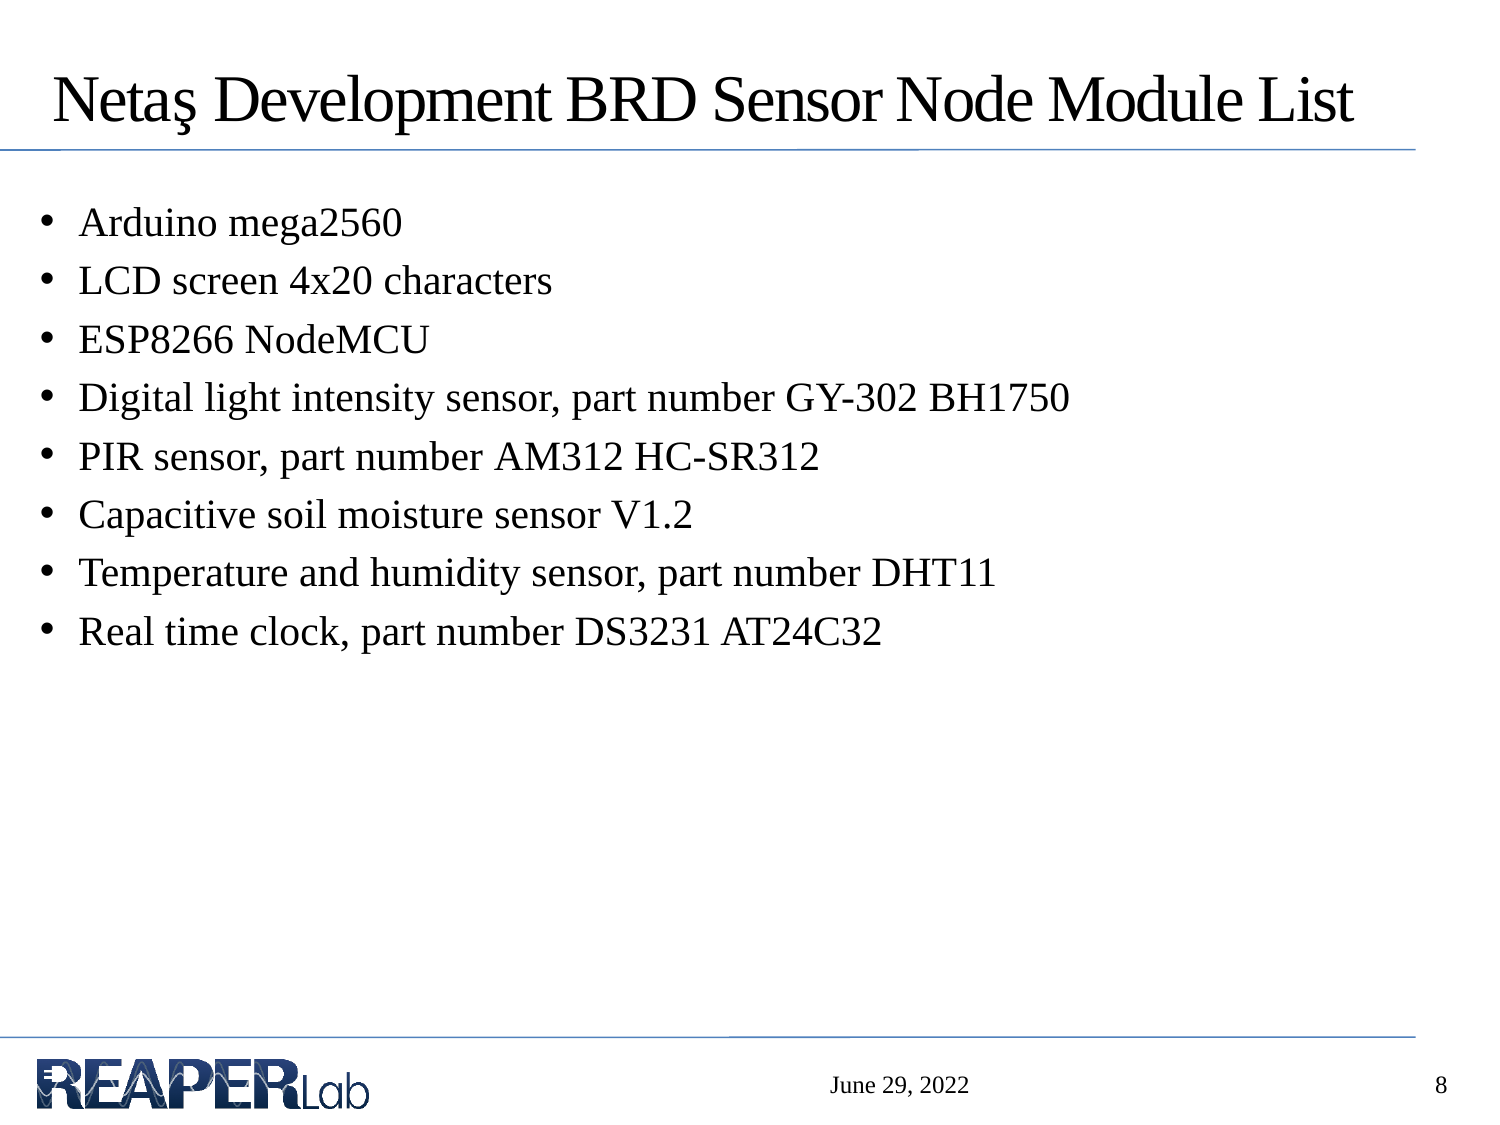

# Netaş Development BRD Sensor Node Module List
Arduino mega2560
LCD screen 4x20 characters
ESP8266 NodeMCU
Digital light intensity sensor, part number GY-302 BH1750
PIR sensor, part number AM312 HC-SR312
Capacitive soil moisture sensor V1.2
Temperature and humidity sensor, part number DHT11
Real time clock, part number DS3231 AT24C32

June 29, 2022